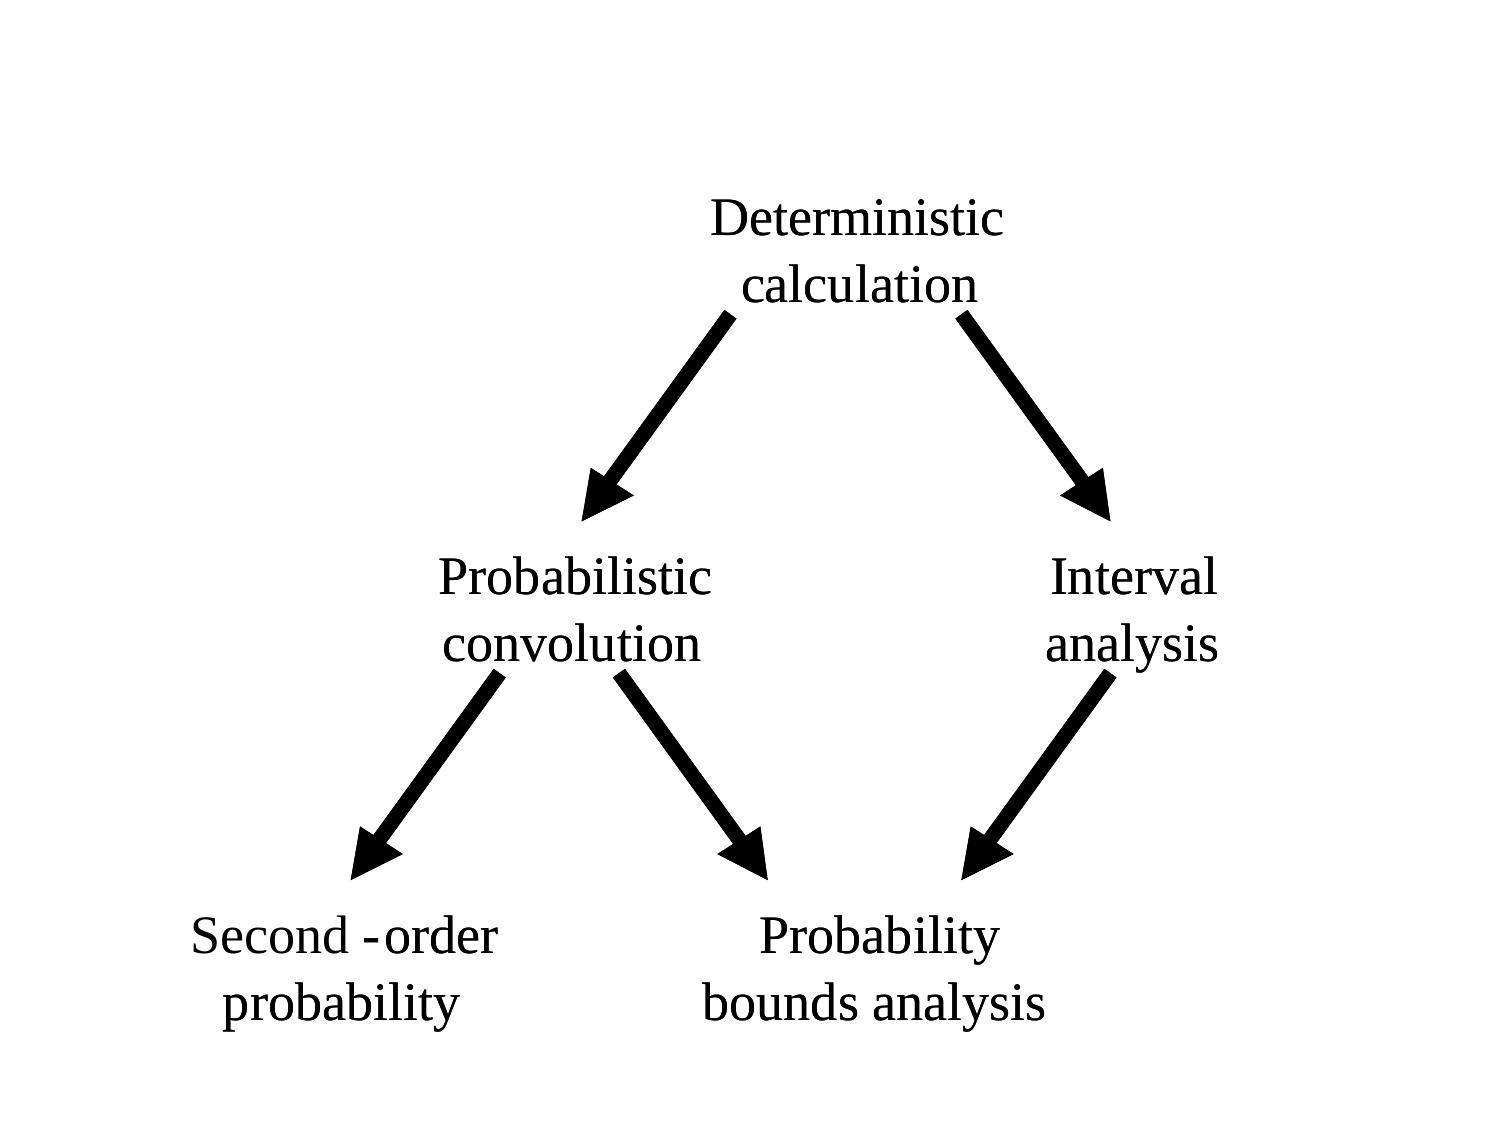

#

Deterministic
Deterministic
calculation
calculation

Probabilistic
Probabilistic
Interval
Interval
convolution
convolution
analysis
analysis

Second
-
-
order
order
Probability
Probability
probability
probability
bounds analysis
bounds analysis